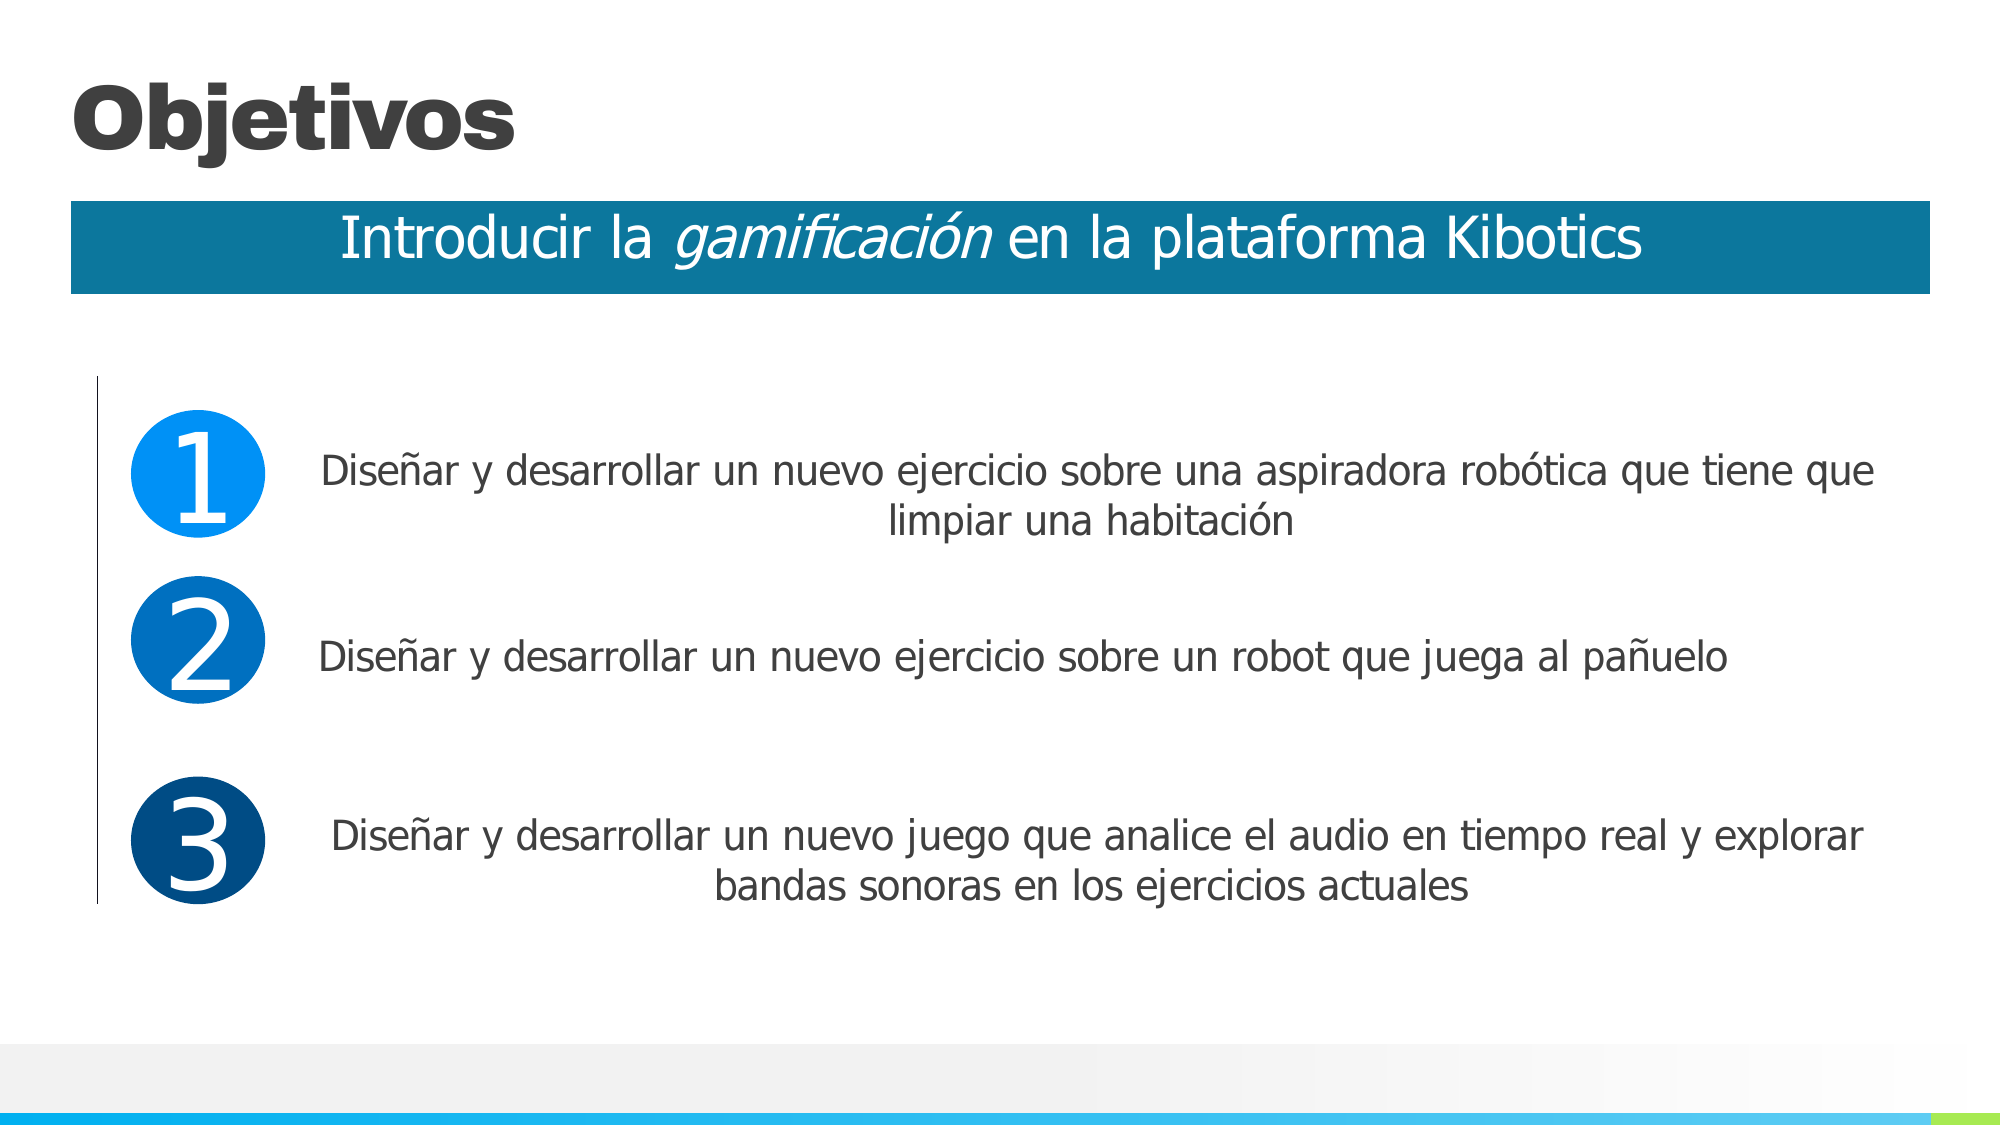

# Objetivos
Introducir la gamificación en la plataforma Kibotics
1
Diseñar y desarrollar un nuevo ejercicio sobre una aspiradora robótica que tiene que limpiar una habitación

2
Diseñar y desarrollar un nuevo ejercicio sobre un robot que juega al pañuelo

3
Diseñar y desarrollar un nuevo juego que analice el audio en tiempo real y explorar bandas sonoras en los ejercicios actuales